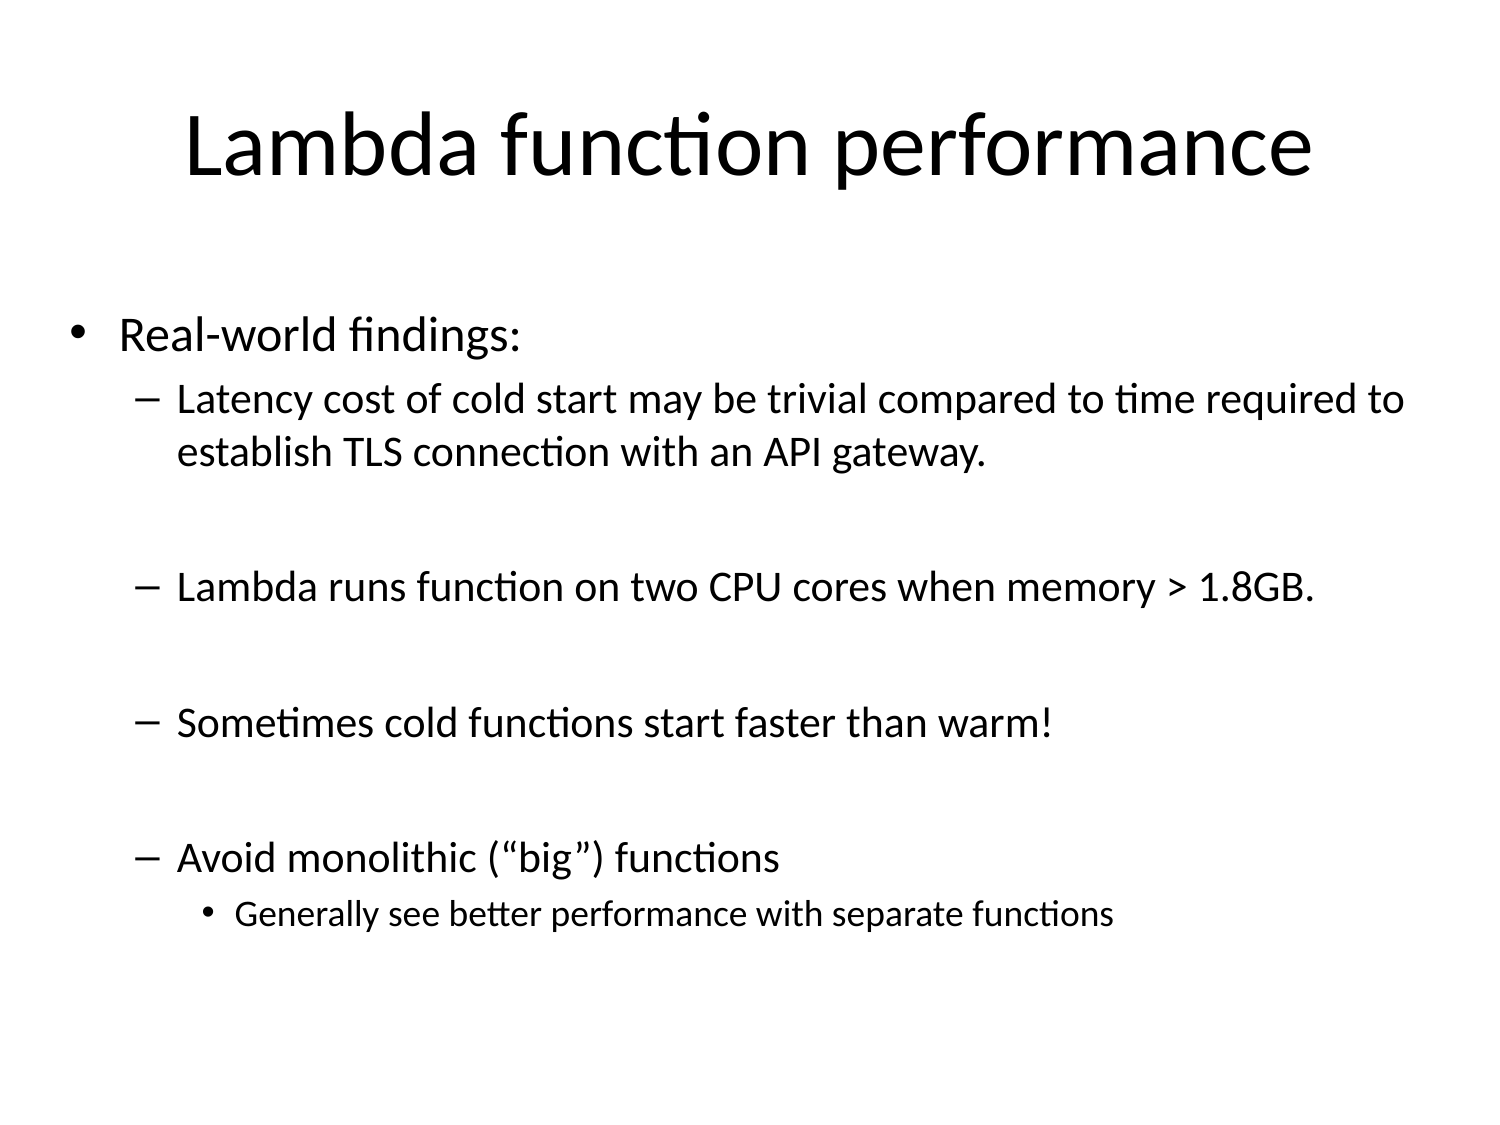

# Lambda function performance
Real-world findings:
Latency cost of cold start may be trivial compared to time required to establish TLS connection with an API gateway.

Lambda runs function on two CPU cores when memory > 1.8GB.

Sometimes cold functions start faster than warm!

Avoid monolithic (“big”) functions
Generally see better performance with separate functions